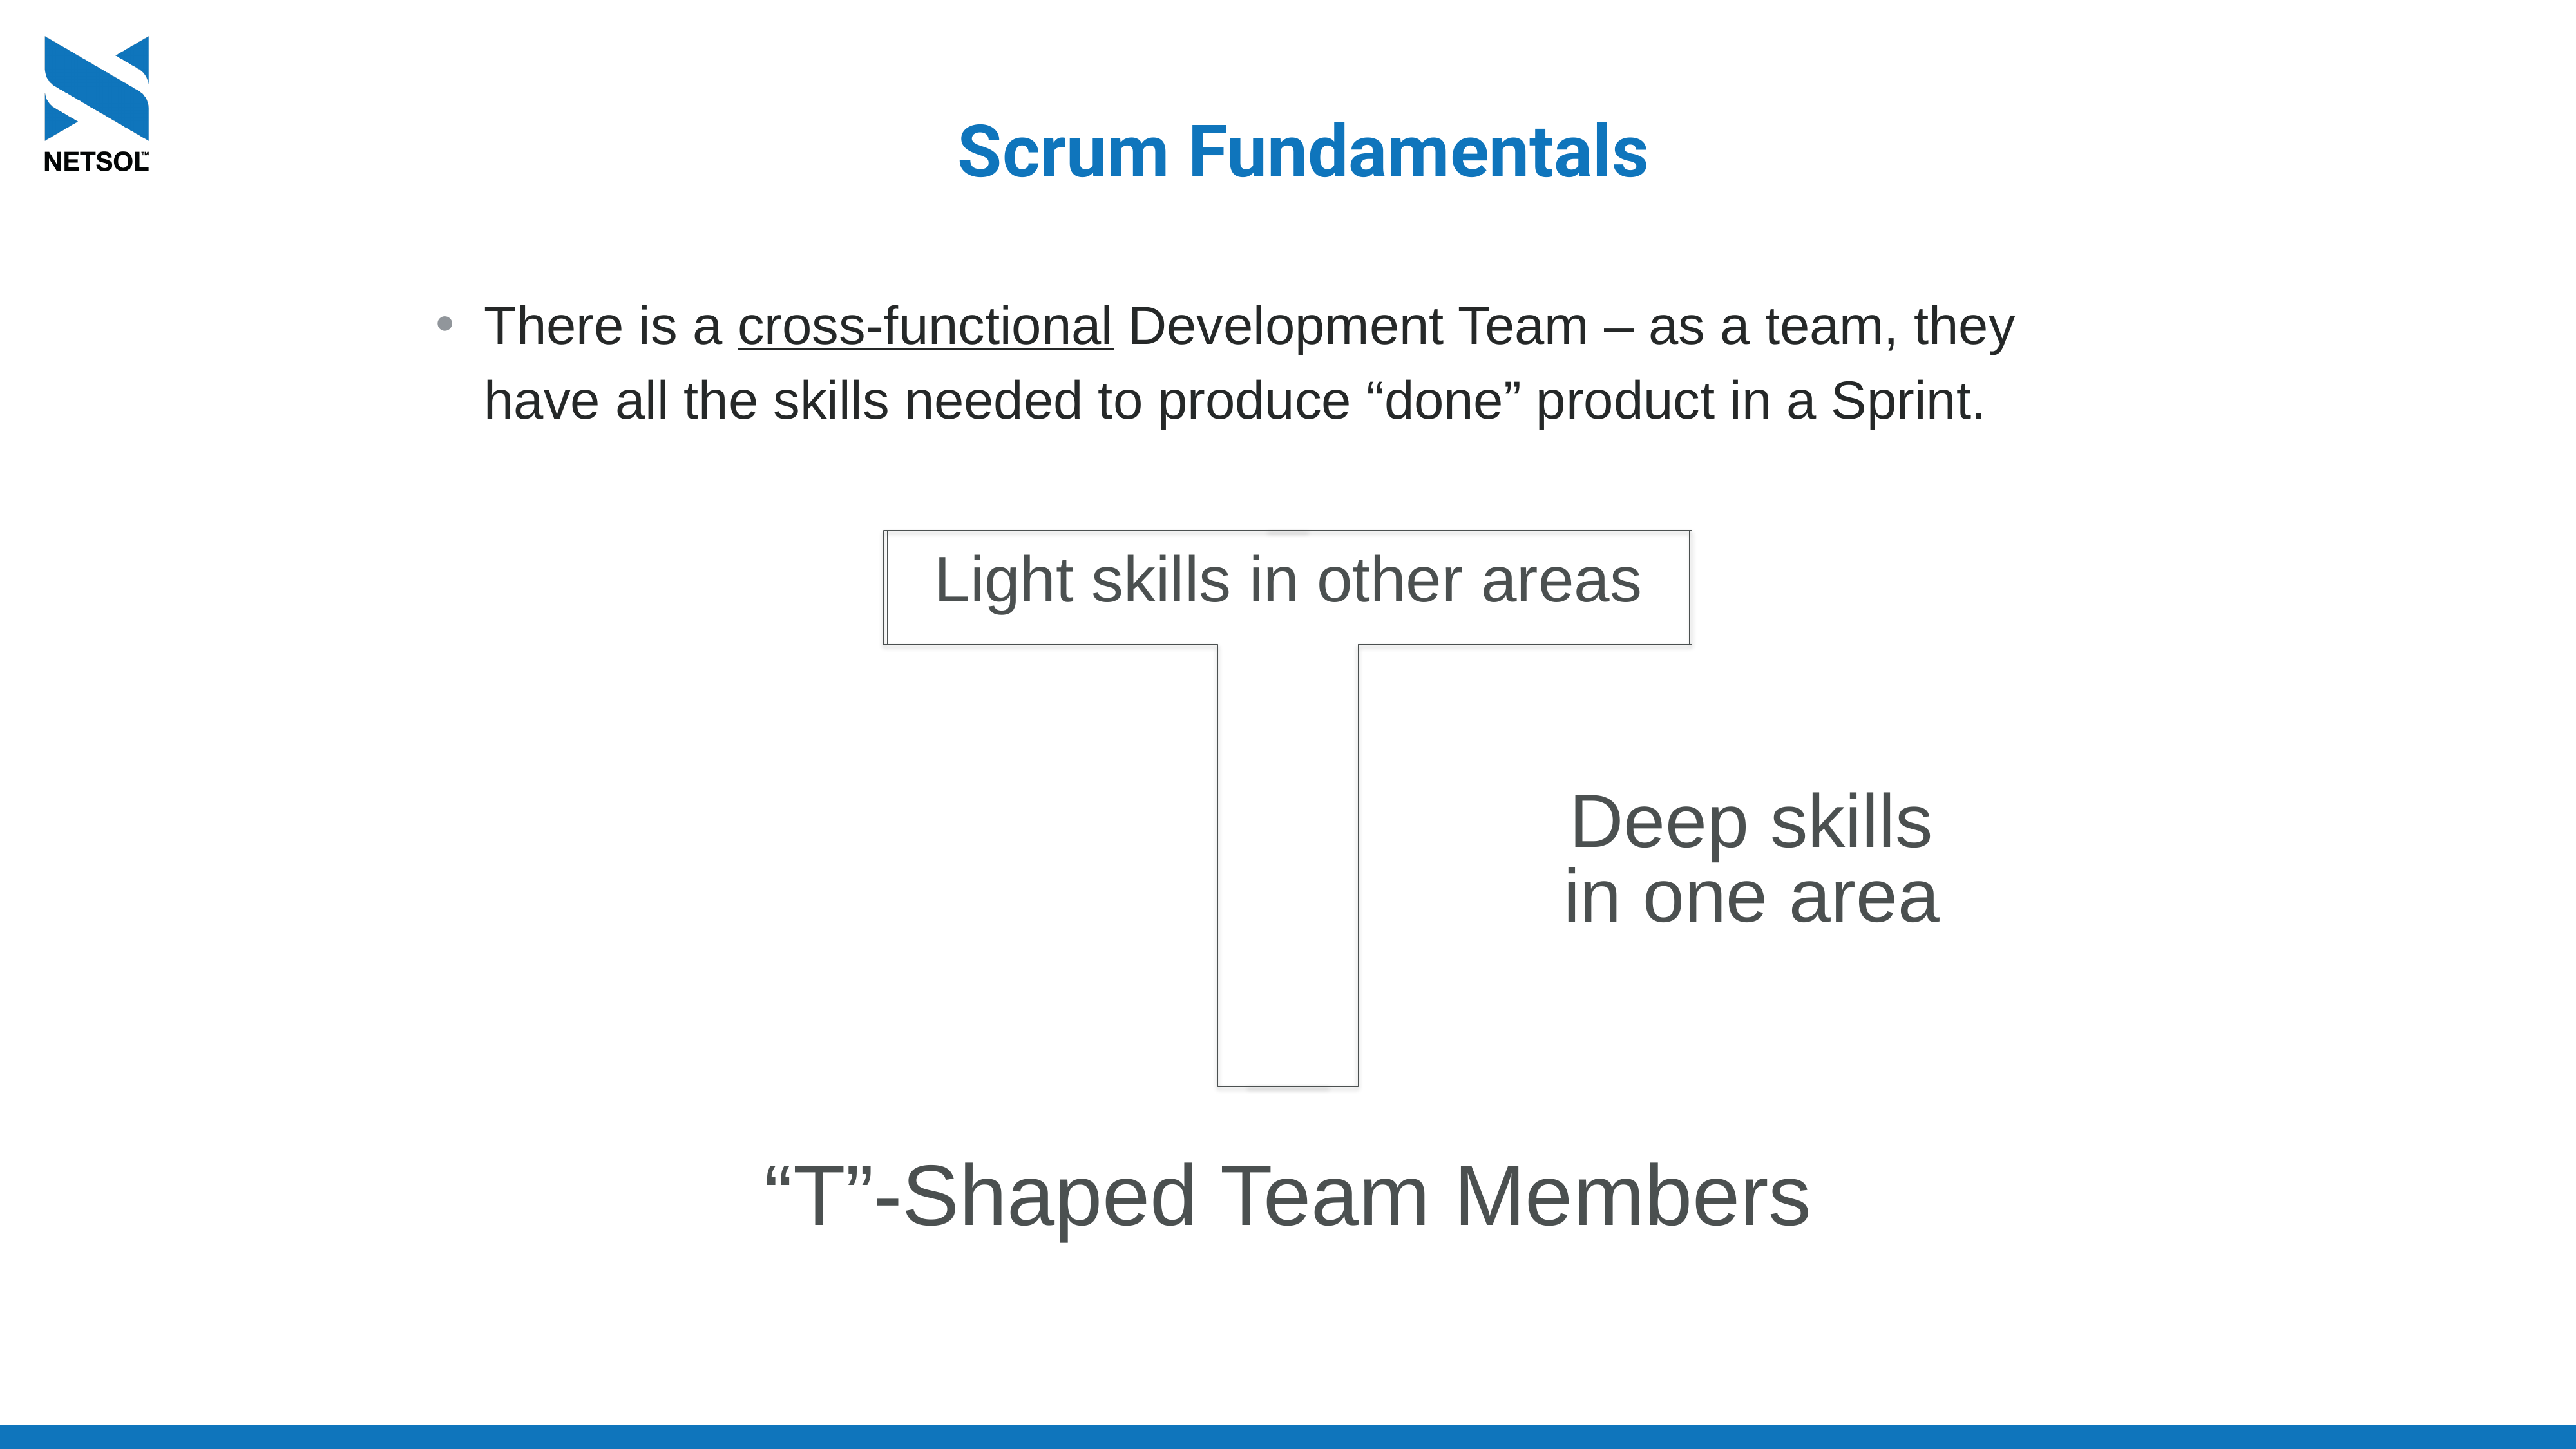

# Scrum Fundamentals
There is a cross-functional Development Team – as a team, they
have all the skills needed to produce “done” product in a Sprint.

Light skills in other areas
Deep skills
in one area
“T”-Shaped Team Members